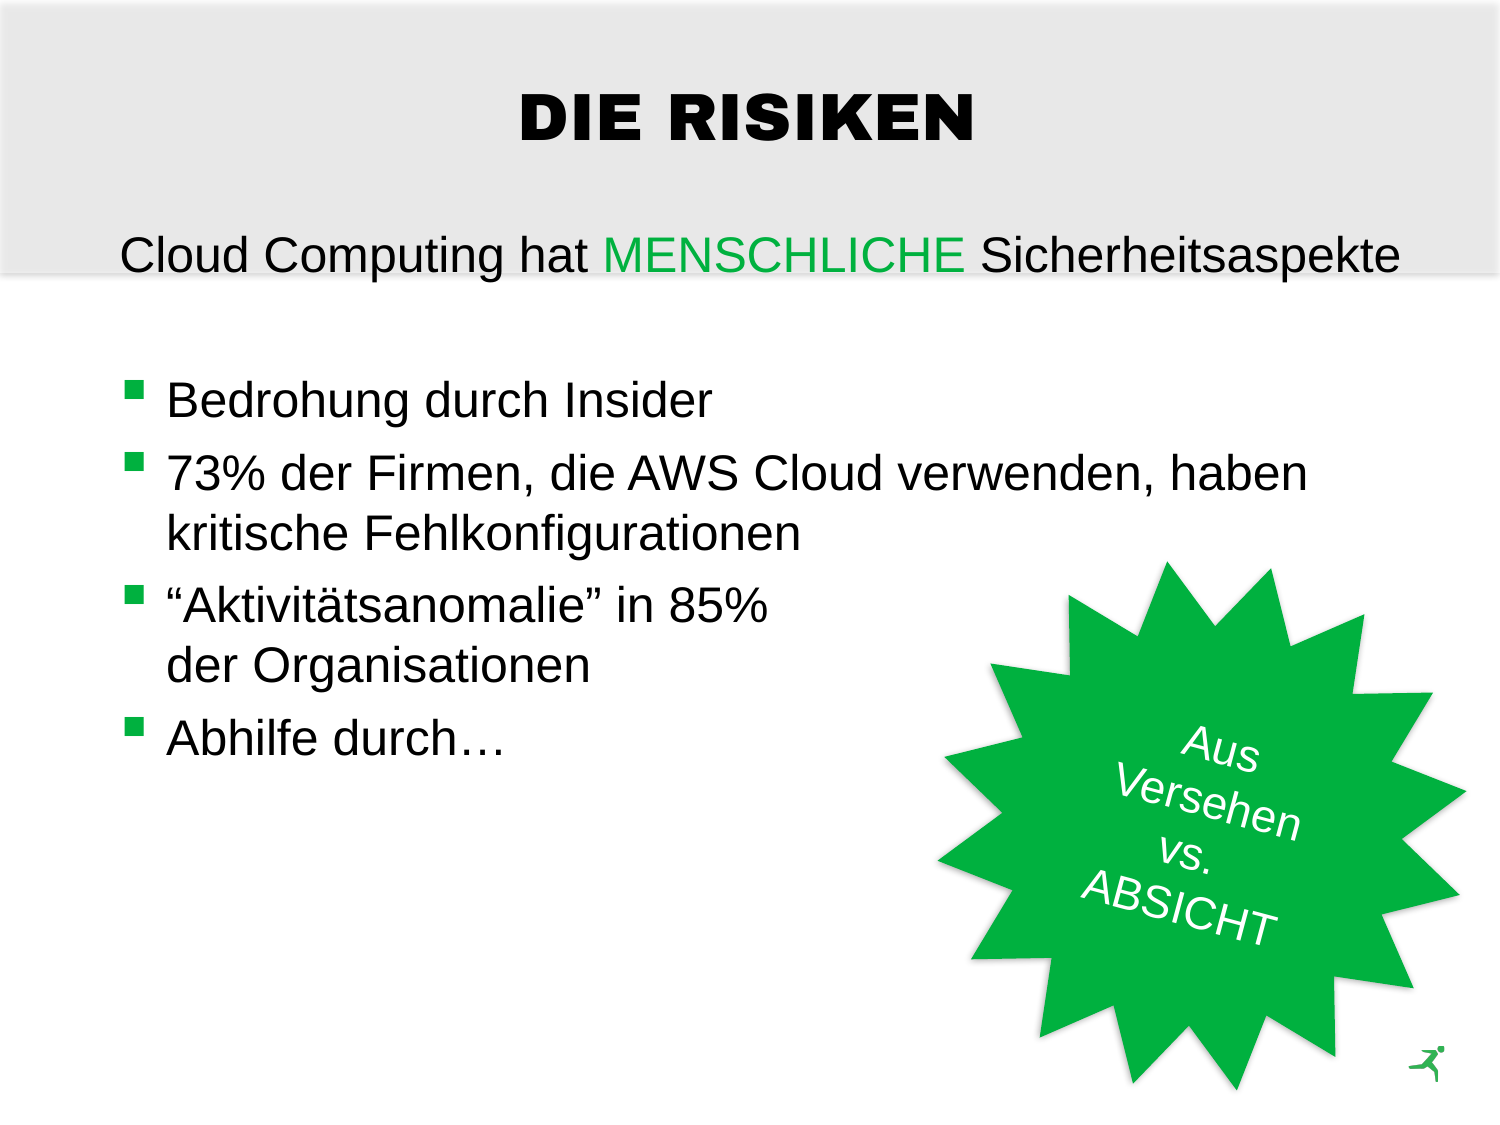

# Die RISIKEN
Cloud Computing hat MENSCHLICHE Sicherheitsaspekte

Bedrohung durch Insider
73% der Firmen, die AWS Cloud verwenden, haben kritische Fehlkonfigurationen
“Aktivitätsanomalie” in 85%
der Organisationen
Abhilfe durch…
Aus Versehen
vs.
ABSICHT